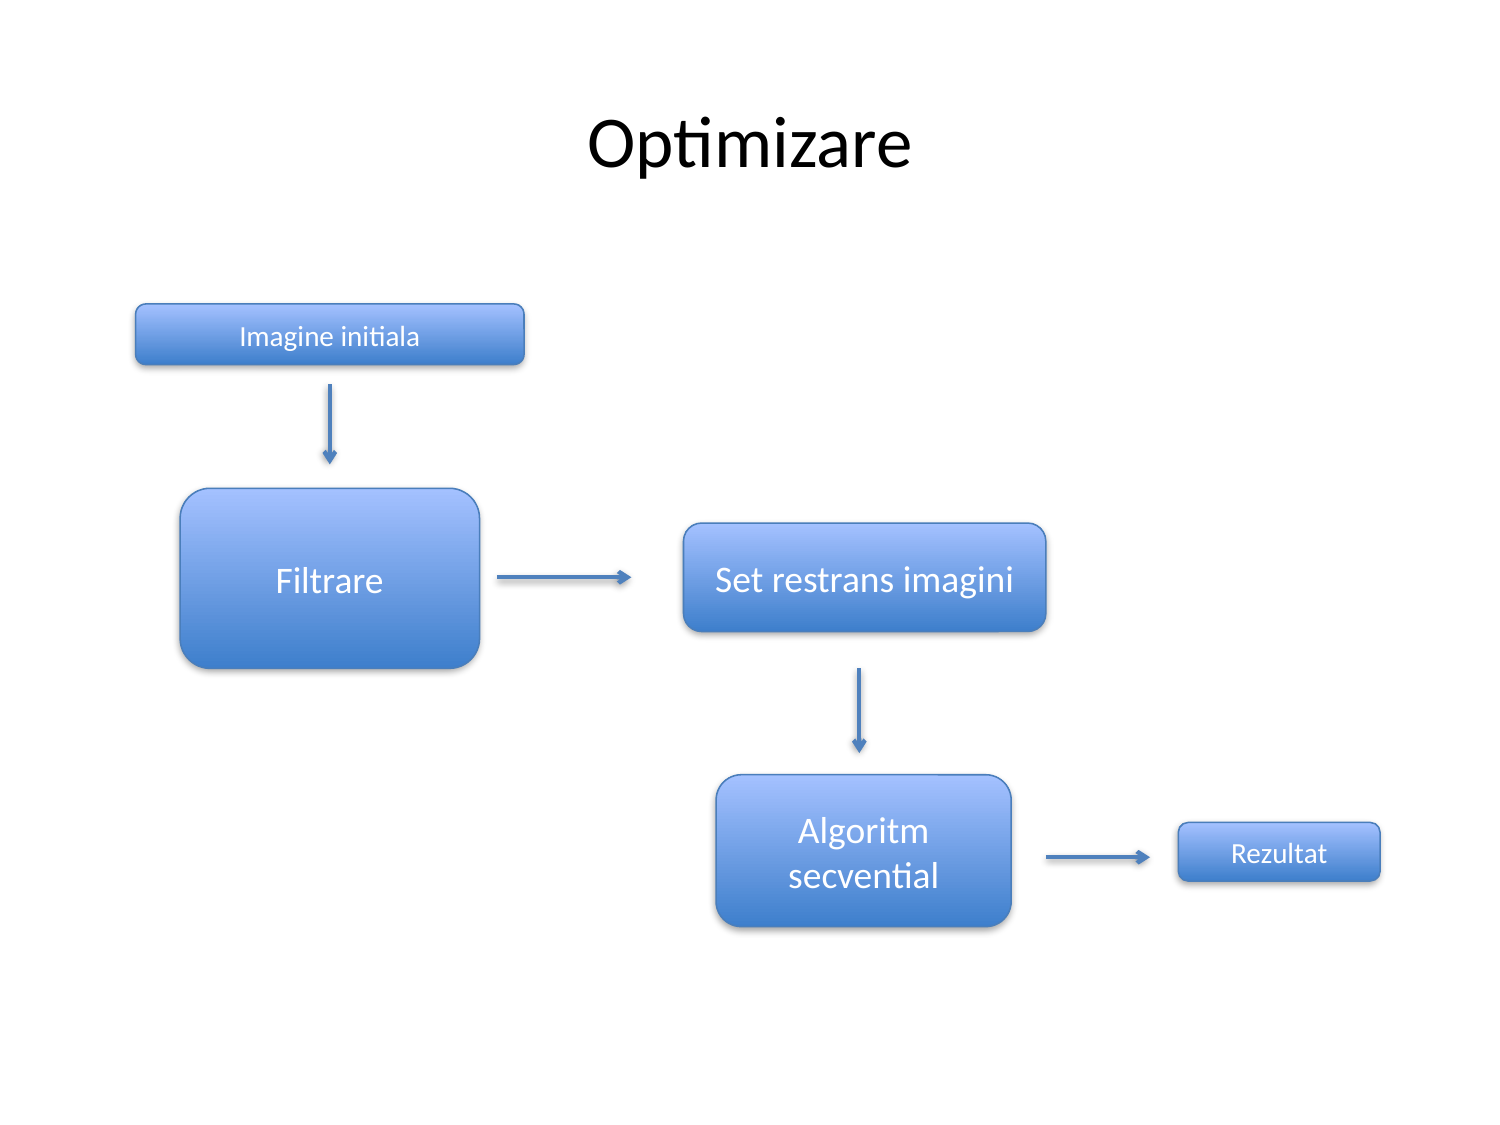

# Optimizare
Imagine initiala
Filtrare
Set restrans imagini
Algoritm secvential
Rezultat